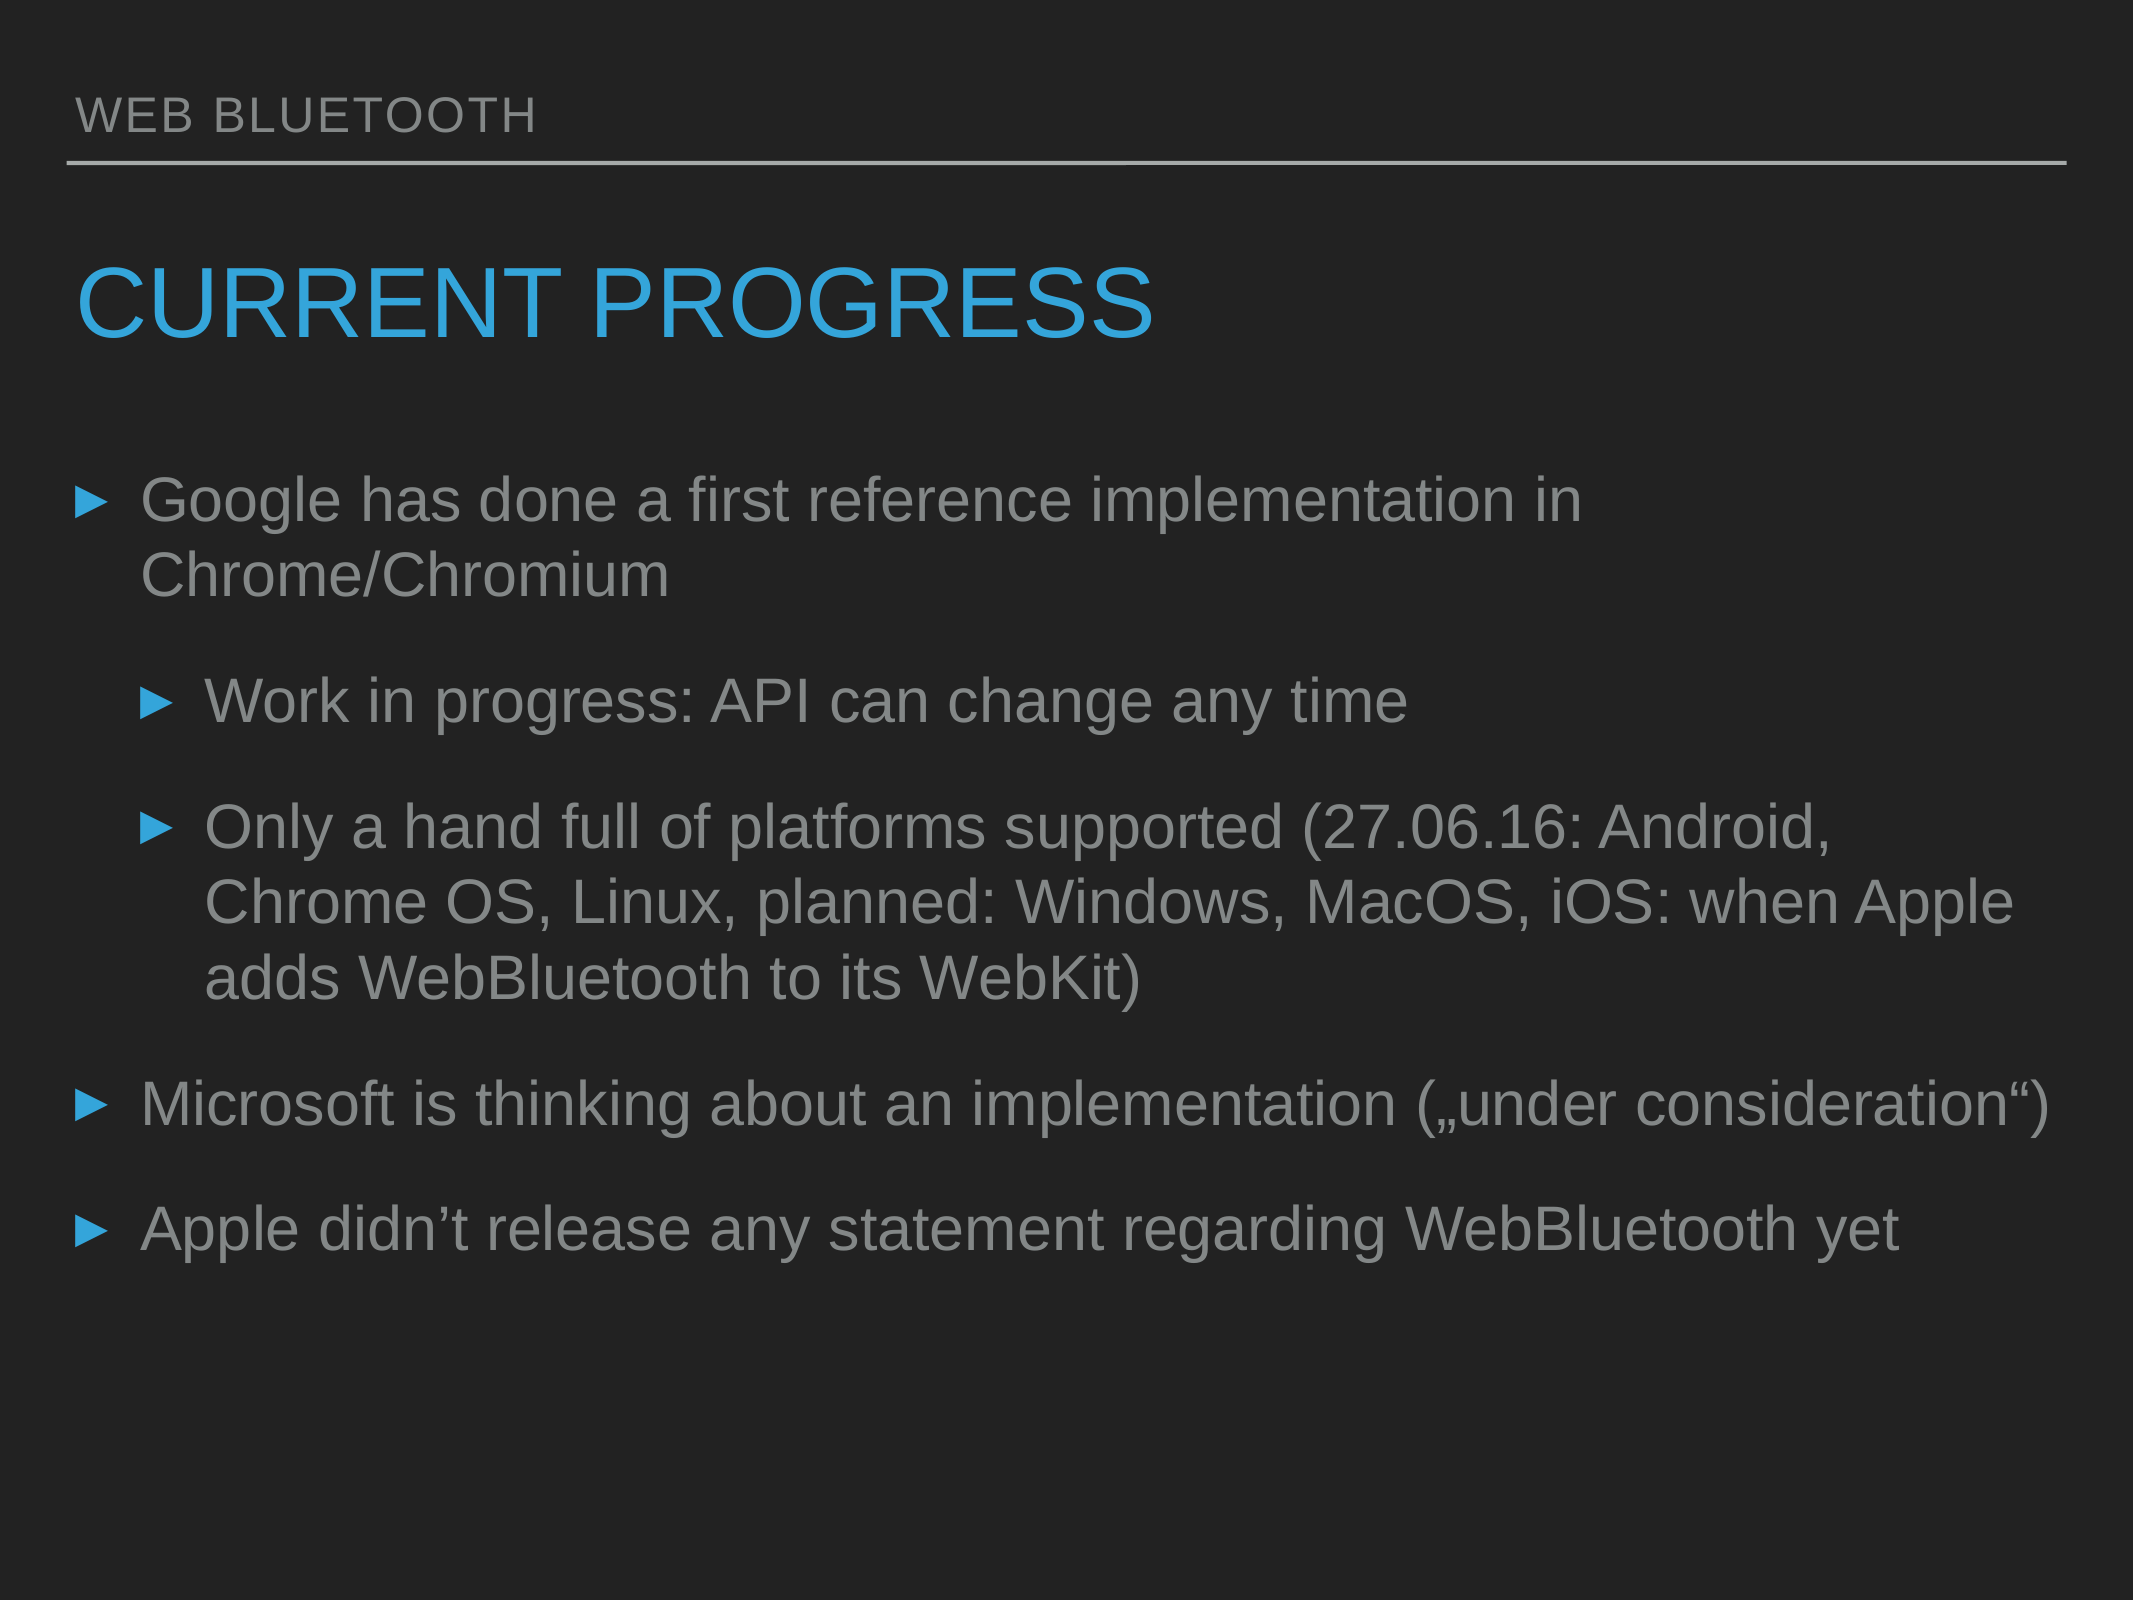

11
Web Bluetooth
# Current progress
Google has done a first reference implementation in Chrome/Chromium
Work in progress: API can change any time
Only a hand full of platforms supported (27.06.16: Android, Chrome OS, Linux, planned: Windows, MacOS, iOS: when Apple adds WebBluetooth to its WebKit)
Microsoft is thinking about an implementation („under consideration“)
Apple didn’t release any statement regarding WebBluetooth yet